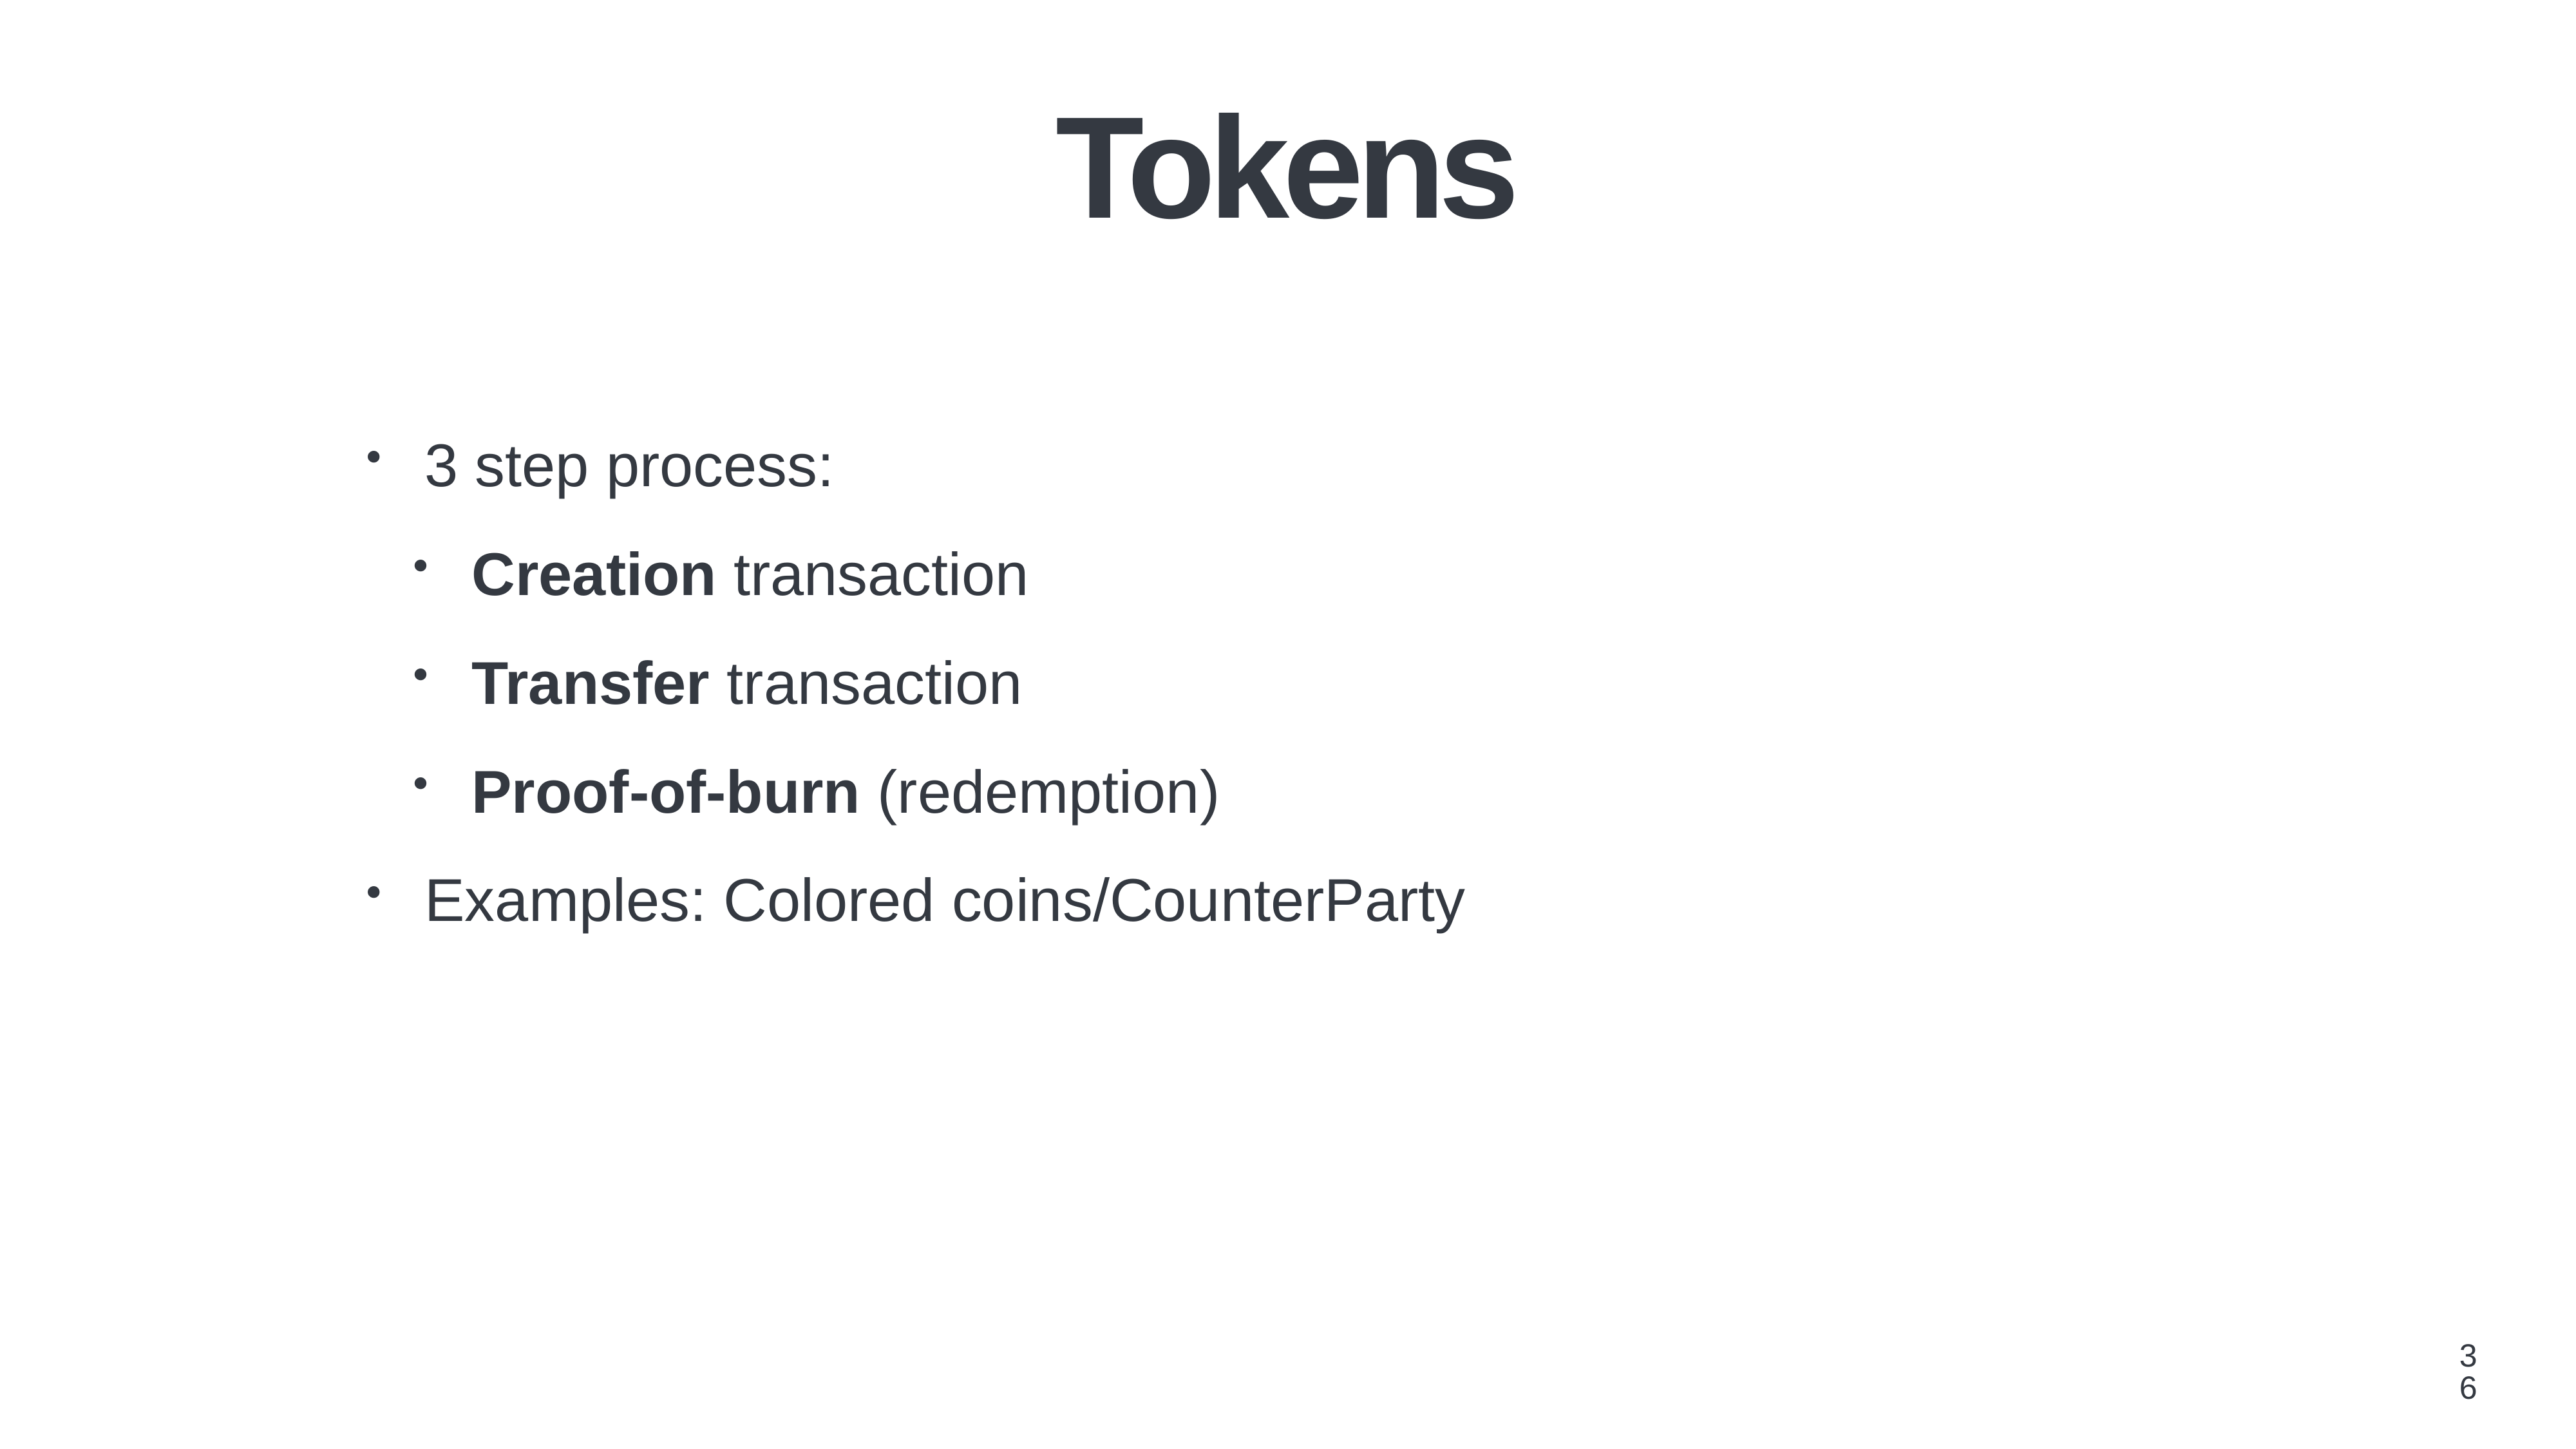

# Tokens
3 step process:
Creation transaction
Transfer transaction
Proof-of-burn (redemption)
Examples: Colored coins/CounterParty
36